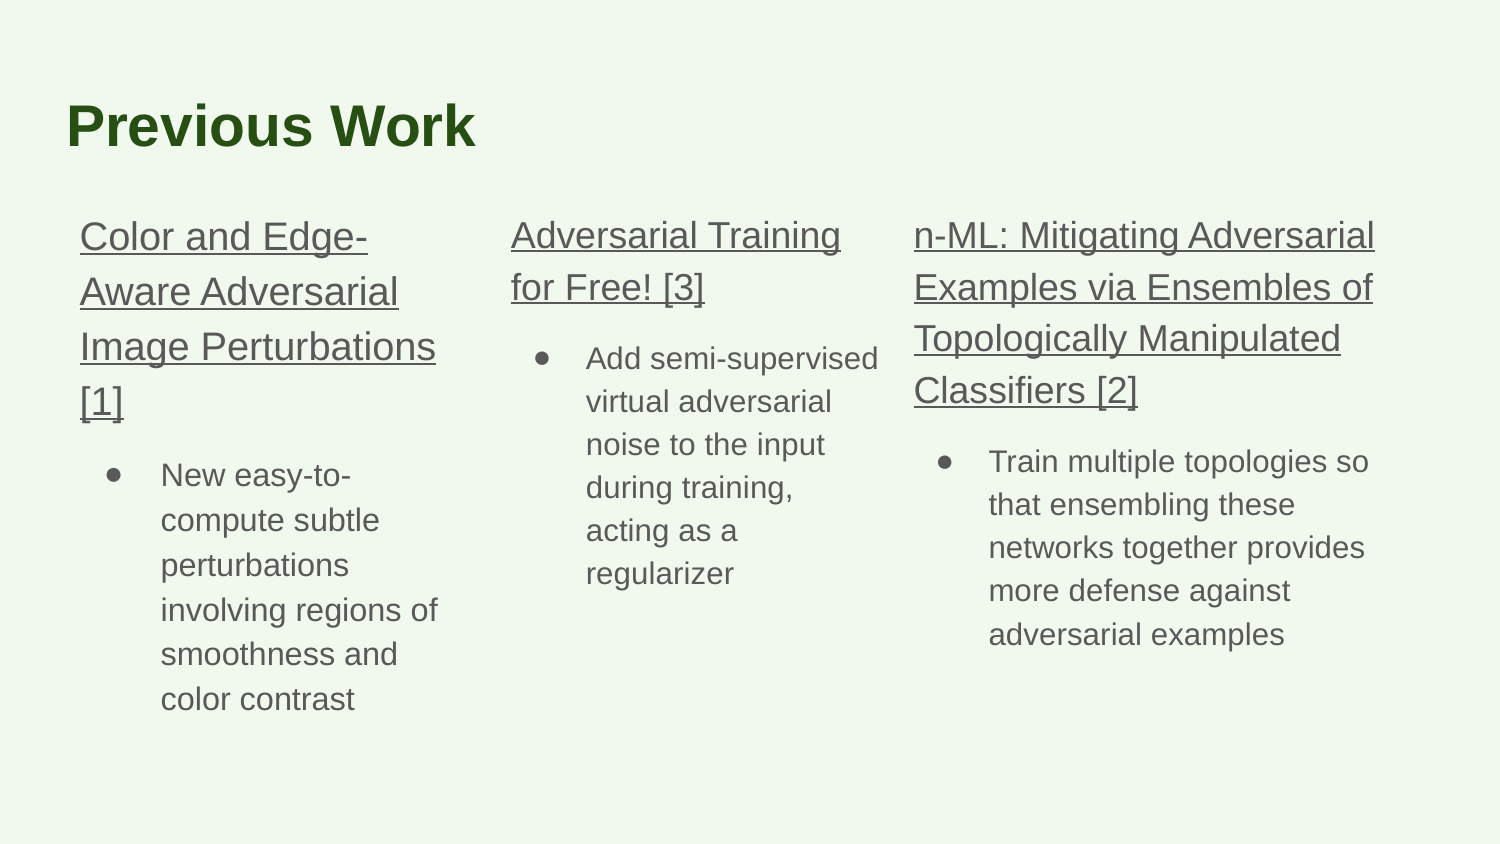

# Previous Work
Color and Edge-Aware Adversarial Image Perturbations [1]
New easy-to-compute subtle perturbations involving regions of smoothness and color contrast

Adversarial Training for Free! [3]
Add semi-supervised virtual adversarial noise to the input during training, acting as a regularizer
n-ML: Mitigating Adversarial Examples via Ensembles of Topologically Manipulated Classifiers [2]
Train multiple topologies so that ensembling these networks together provides more defense against adversarial examples